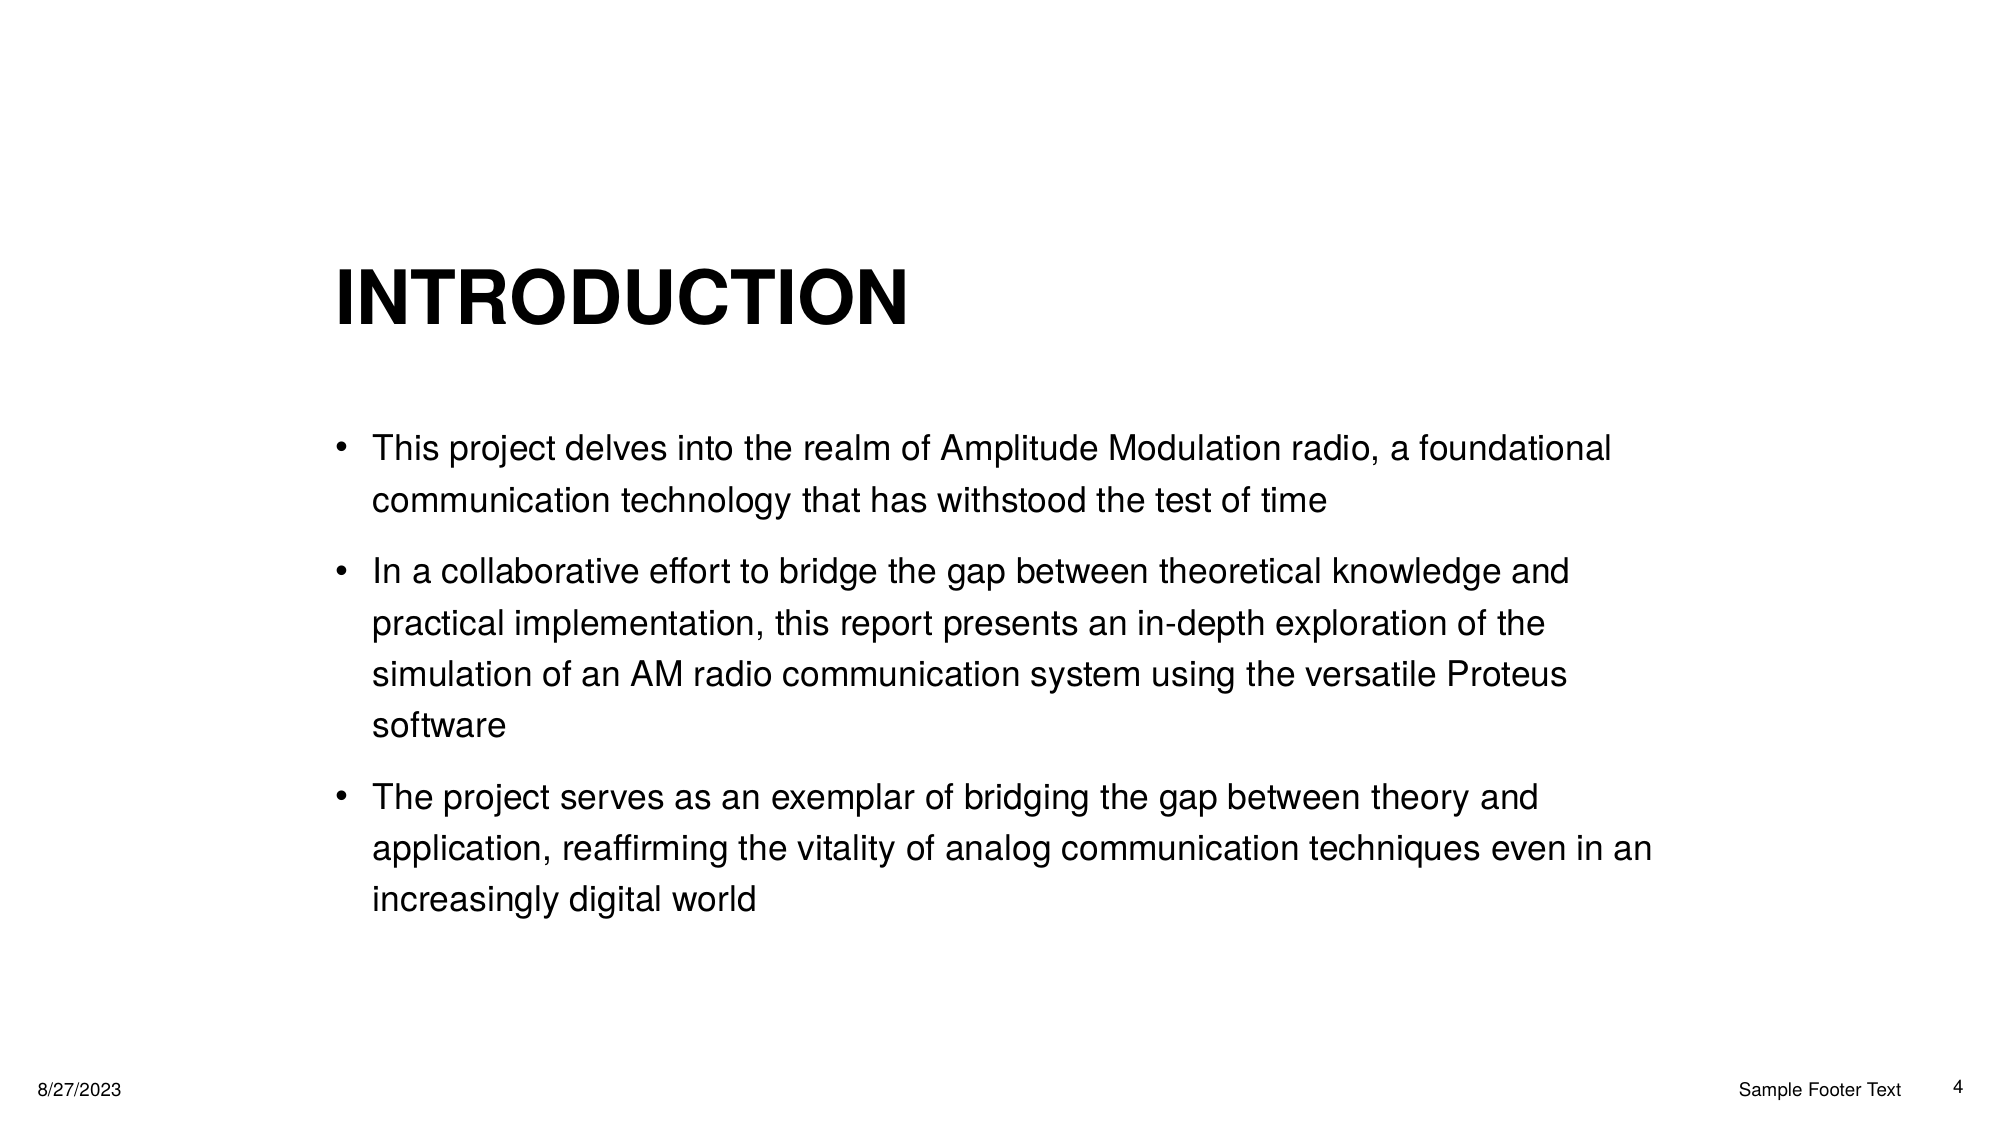

# INTRODUCTION
This project delves into the realm of Amplitude Modulation radio, a foundational communication technology that has withstood the test of time
In a collaborative effort to bridge the gap between theoretical knowledge and practical implementation, this report presents an in-depth exploration of the simulation of an AM radio communication system using the versatile Proteus software
The project serves as an exemplar of bridging the gap between theory and application, reaffirming the vitality of analog communication techniques even in an increasingly digital world
8/27/2023
Sample Footer Text
4